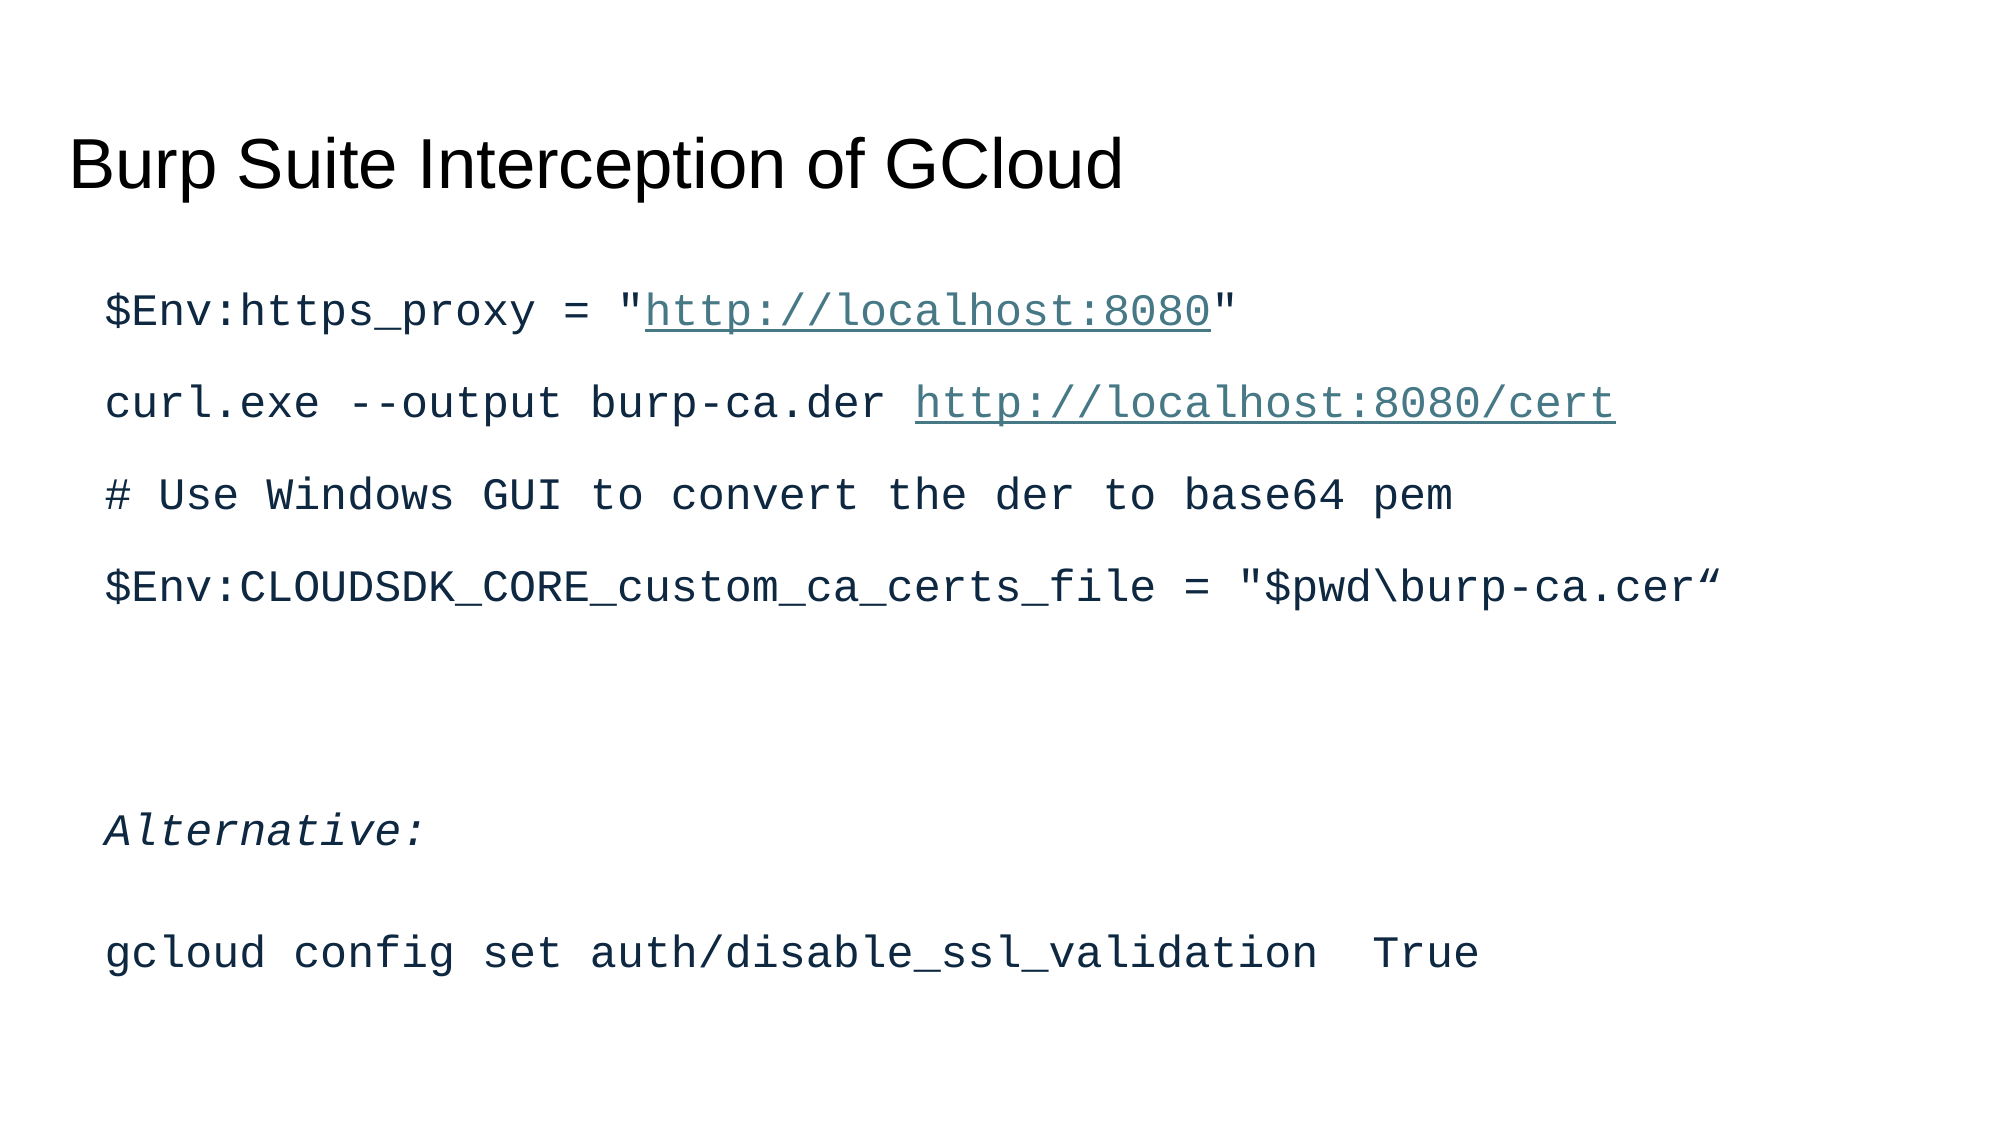

Burp Suite Interception of GCloud
# $Env:https_proxy = "http://localhost:8080"
curl.exe --output burp-ca.der http://localhost:8080/cert
# Use Windows GUI to convert the der to base64 pem
$Env:CLOUDSDK_CORE_custom_ca_certs_file = "$pwd\burp-ca.cer“

Alternative:
gcloud config set auth/disable_ssl_validation  True